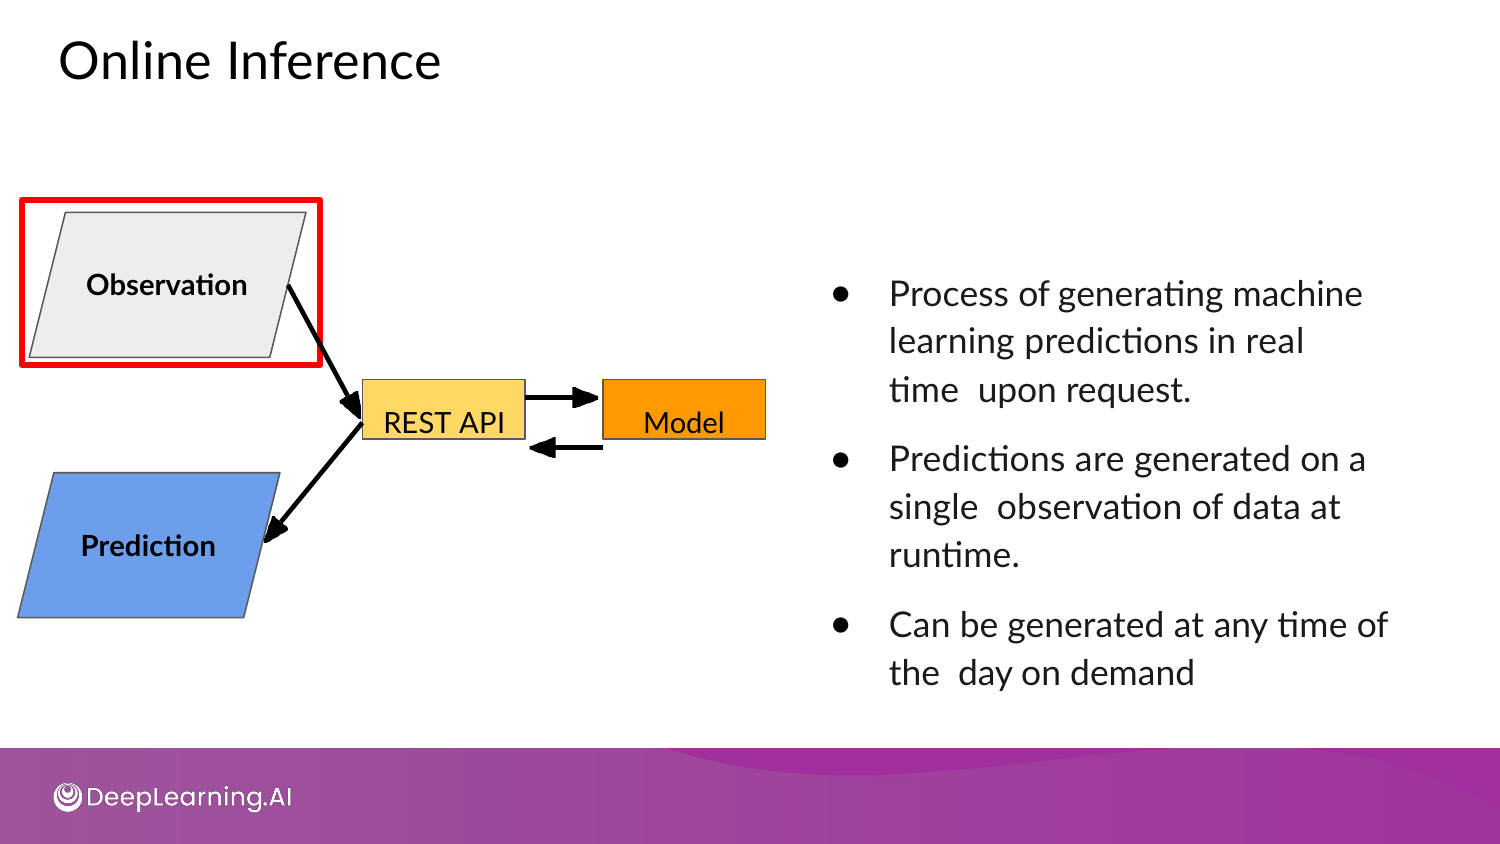

# Online Inference

Process of generating machine  learning predictions in real time  upon request.
Predictions are generated on a single  observation of data at runtime.
Can be generated at any time of the  day on demand
Observation

REST API
Model

Prediction